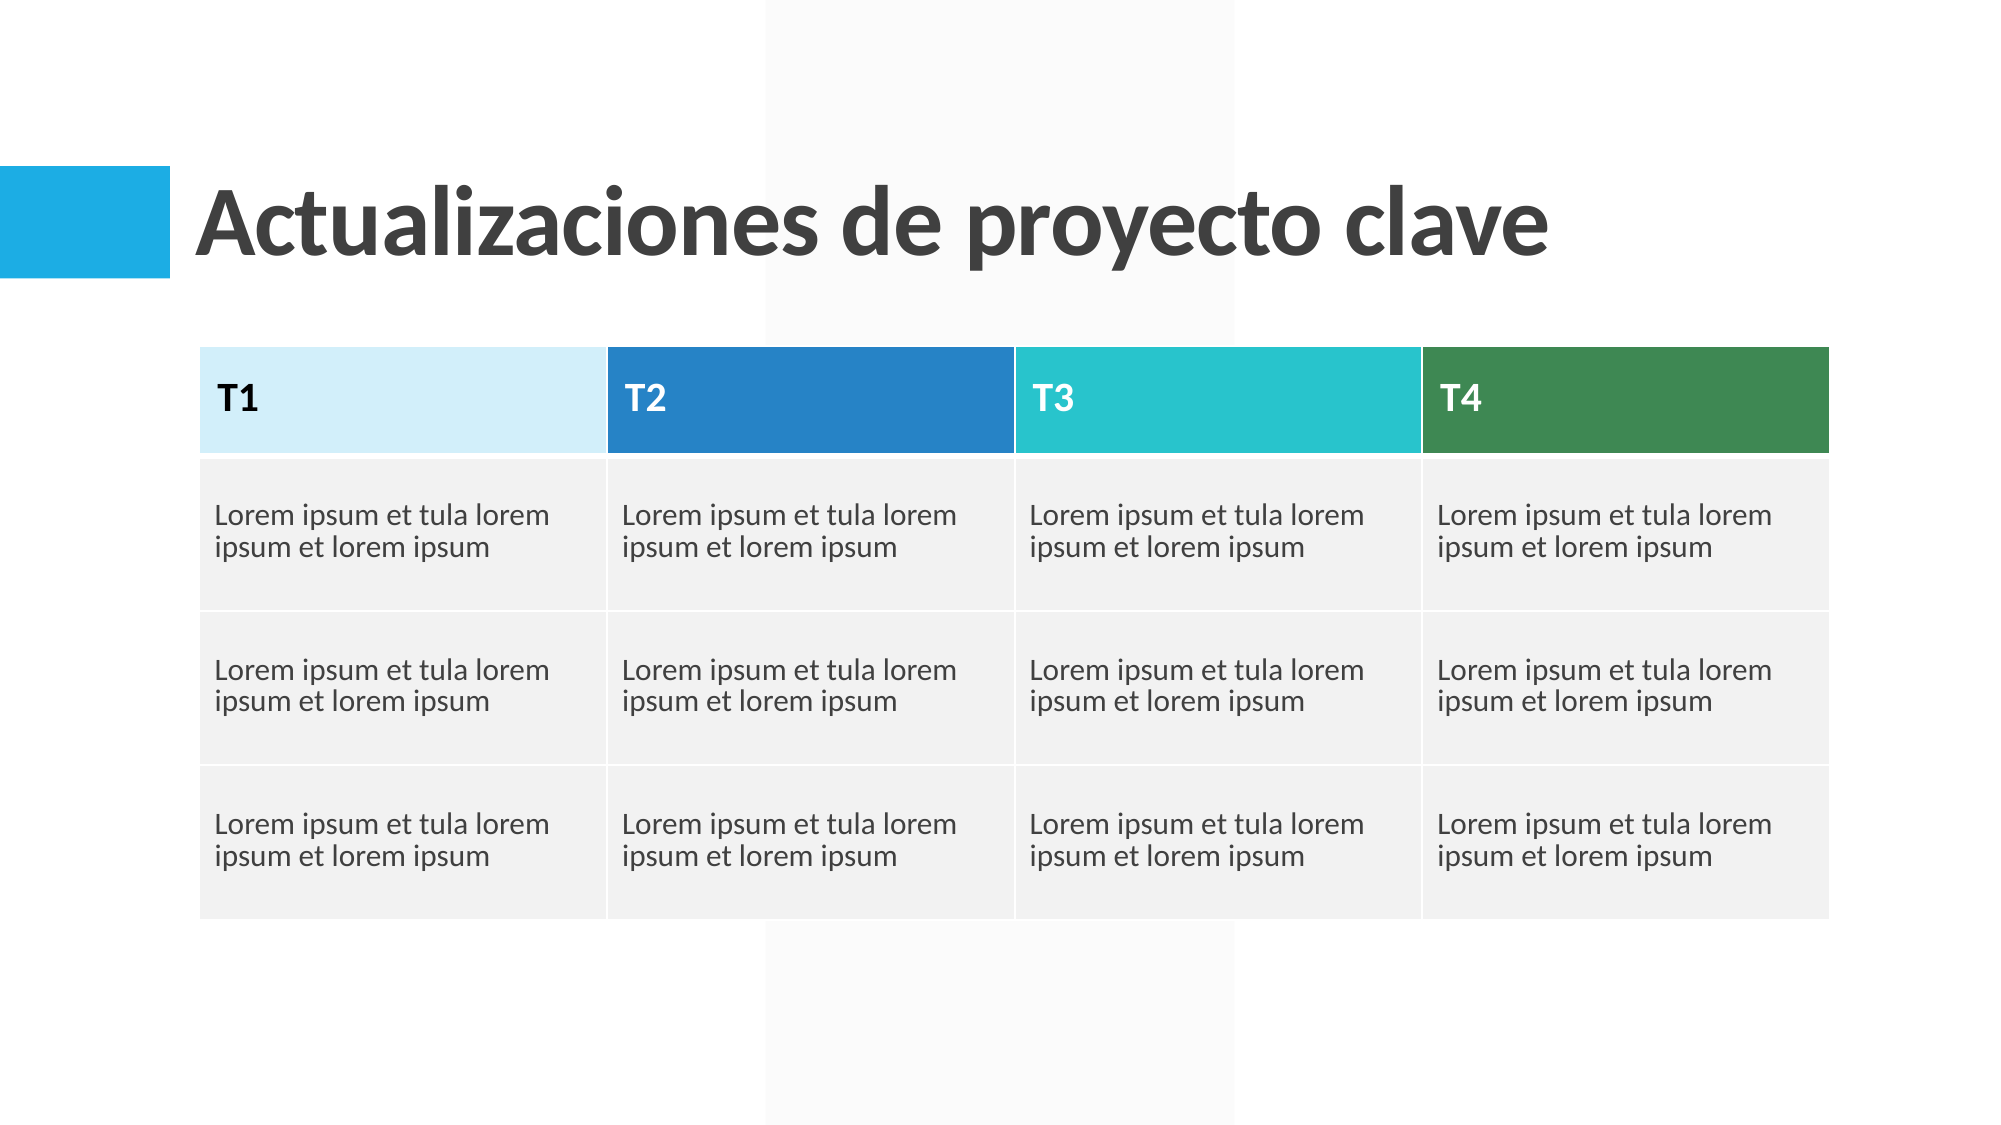

# Actualizaciones de proyecto clave
| T1 | T2 | T3 | T4 |
| --- | --- | --- | --- |
| Lorem ipsum et tula lorem ipsum et lorem ipsum | Lorem ipsum et tula lorem ipsum et lorem ipsum | Lorem ipsum et tula lorem ipsum et lorem ipsum | Lorem ipsum et tula lorem ipsum et lorem ipsum |
| Lorem ipsum et tula lorem ipsum et lorem ipsum | Lorem ipsum et tula lorem ipsum et lorem ipsum | Lorem ipsum et tula lorem ipsum et lorem ipsum | Lorem ipsum et tula lorem ipsum et lorem ipsum |
| Lorem ipsum et tula lorem ipsum et lorem ipsum | Lorem ipsum et tula lorem ipsum et lorem ipsum | Lorem ipsum et tula lorem ipsum et lorem ipsum | Lorem ipsum et tula lorem ipsum et lorem ipsum |